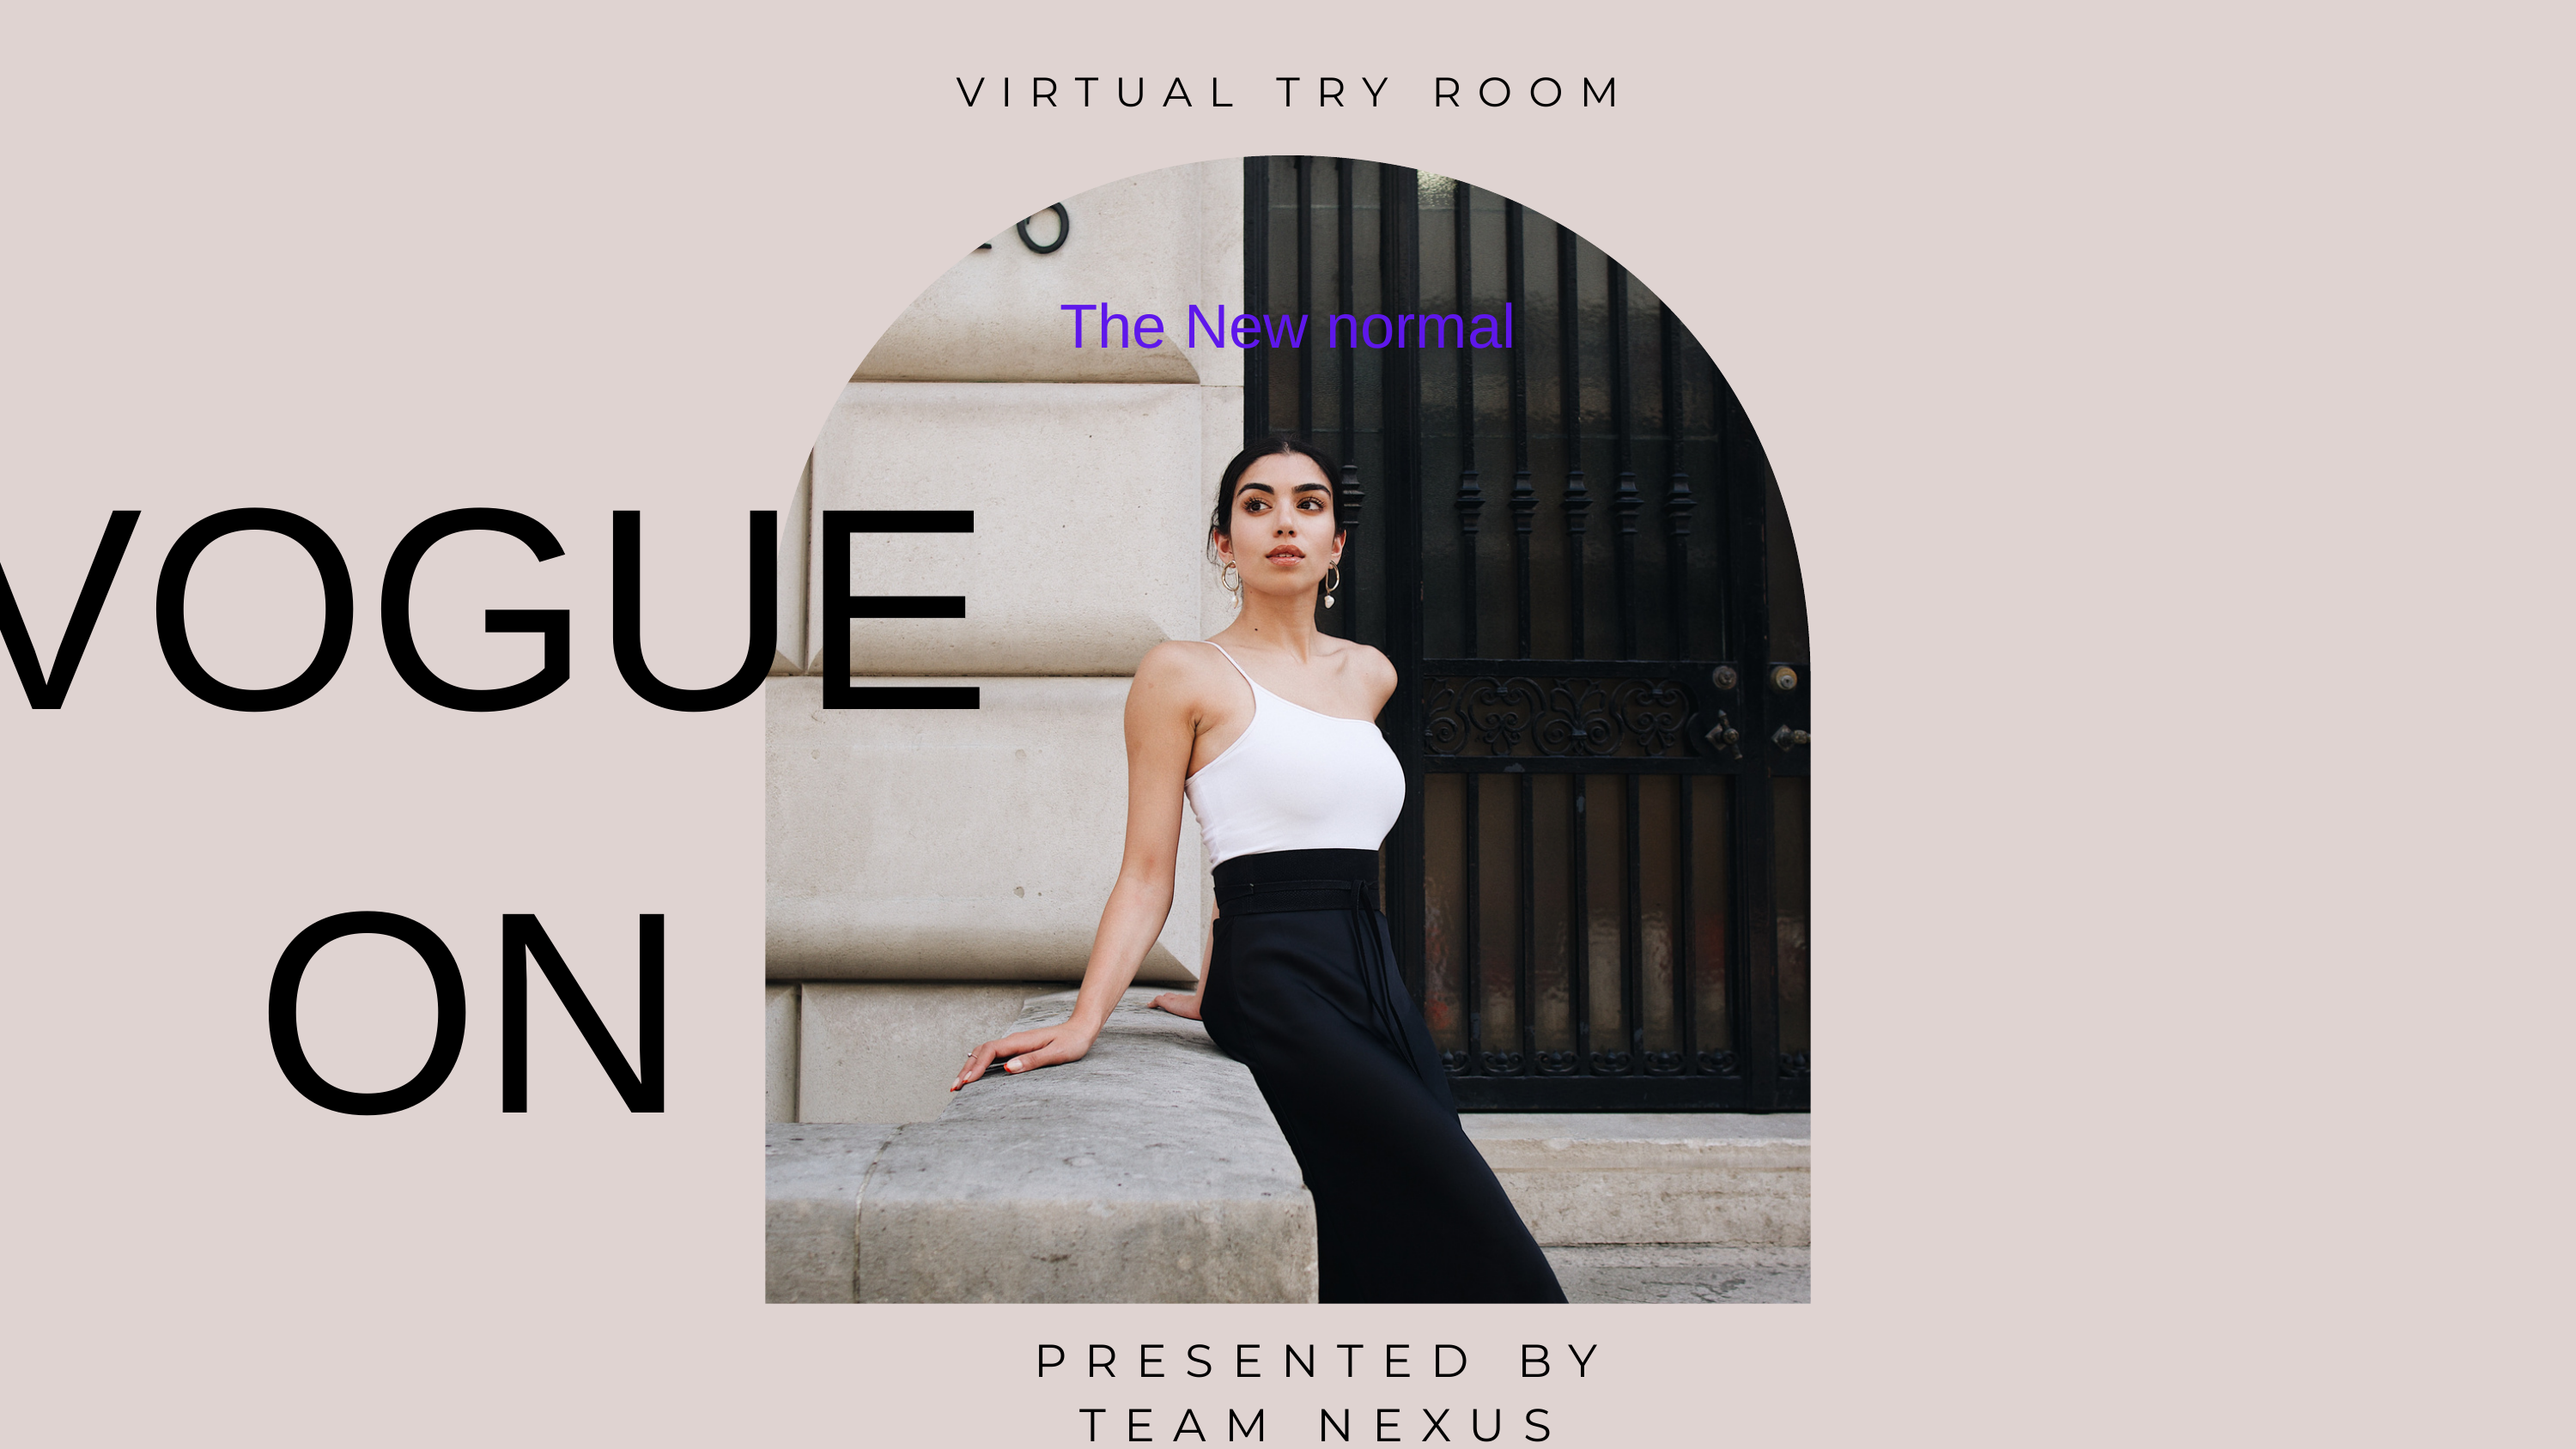

VIRTUAL TRY ROOM

The New normal

VOGUE ON
PRESENTED BY
TEAM NEXUS